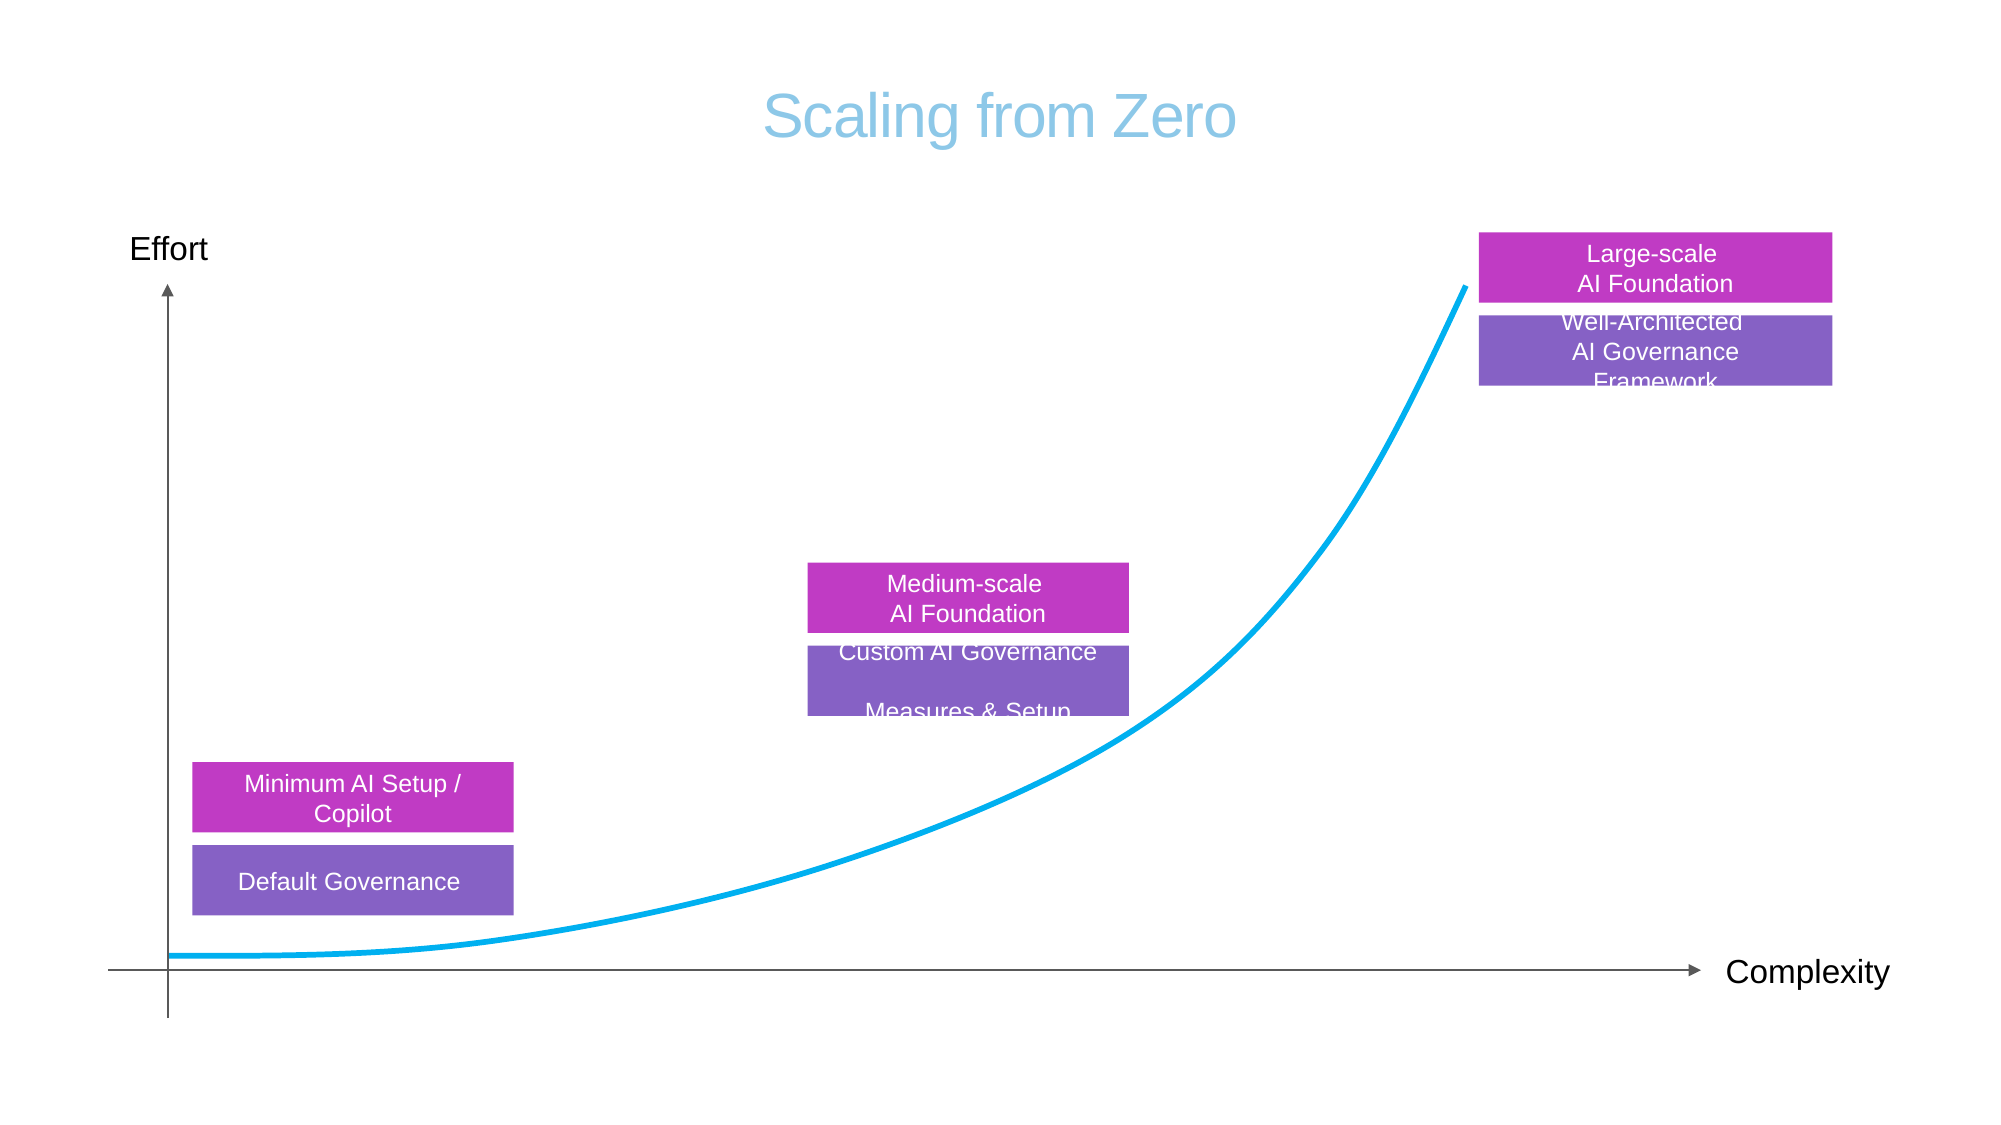

# Scaling from Zero
Effort
Large-scale
AI Foundation

Well-Architected
AI Governance Framework
Medium-scale
AI Foundation
Custom AI Governance
Measures & Setup
Minimum AI Setup / Copilot
Default Governance
Complexity